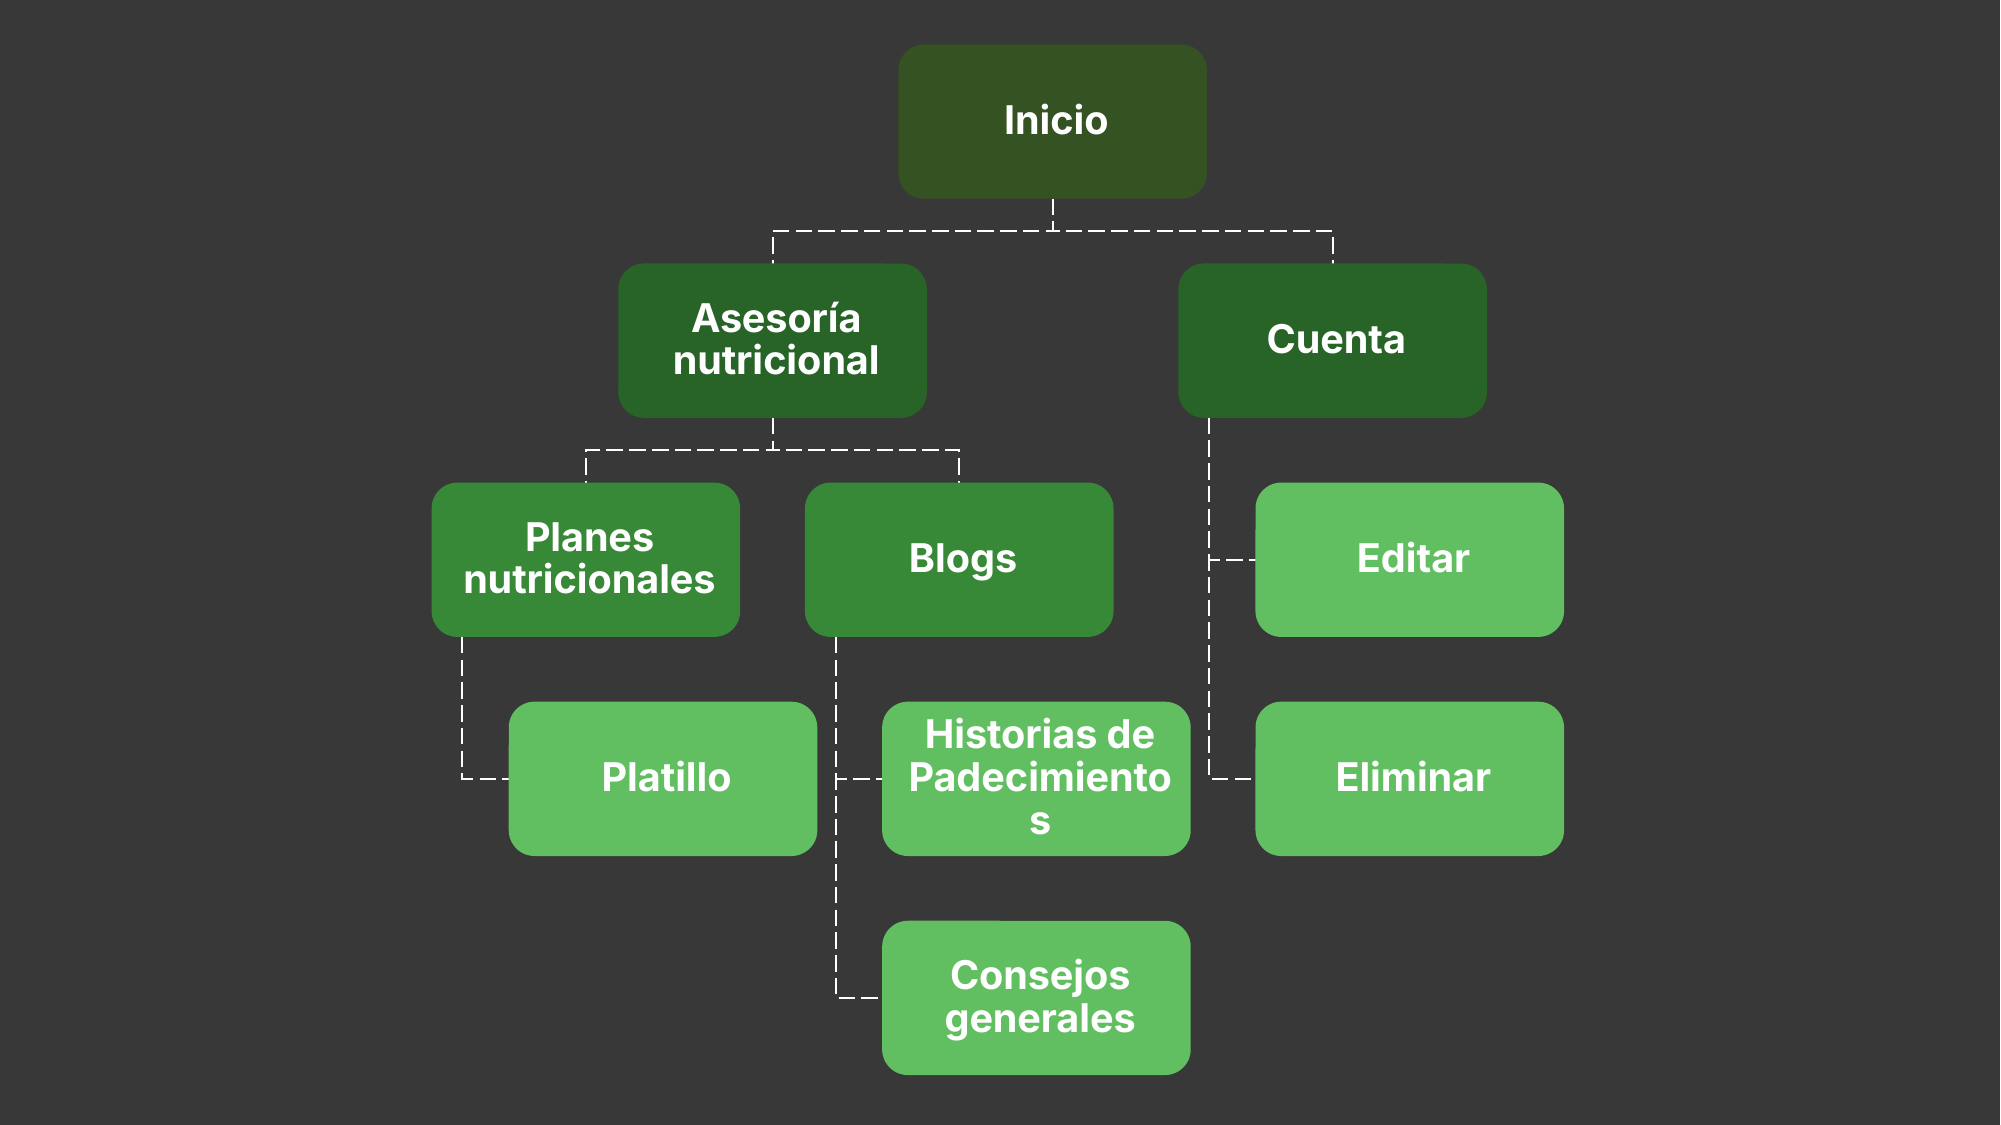

Inicio
Asesoría nutricional
Planes nutricionales
Platillo
Blogs
Historias de Padecimientos
Consejos generales
Cuenta
Editar
Eliminar